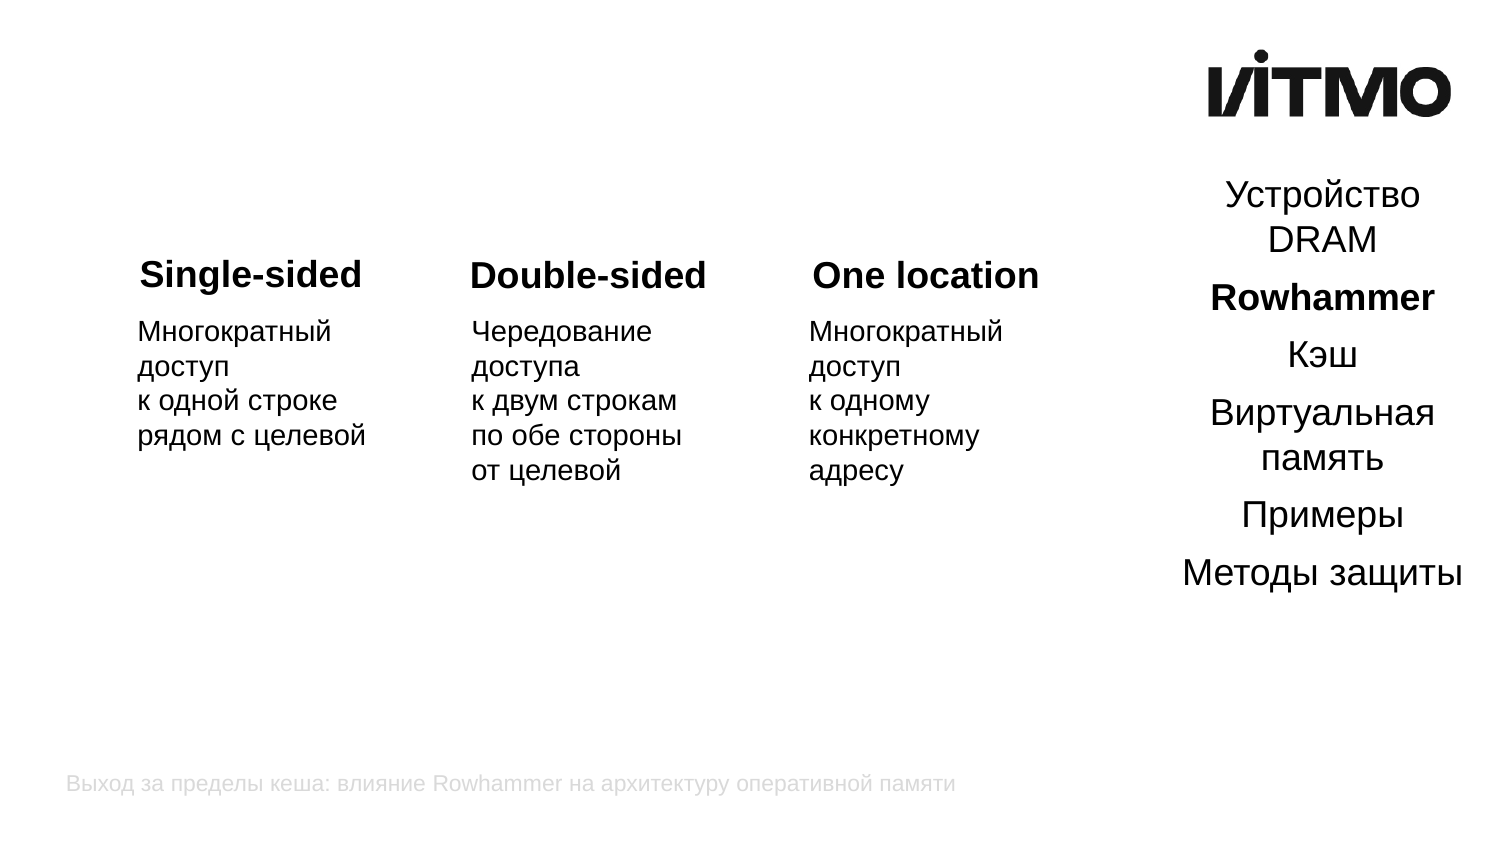

Устройство DRAM
Rowhammer
Кэш
Виртуальная память
Примеры
Методы защиты
Single-sided
Double-sided
One location
Многократный доступ
к одной строке рядом с целевой
Чередование доступа
к двум строкам
по обе стороны
от целевой
Многократный доступ
к одному конкретному адресу
Выход за пределы кеша: влияние Rowhammer на архитектуру оперативной памяти